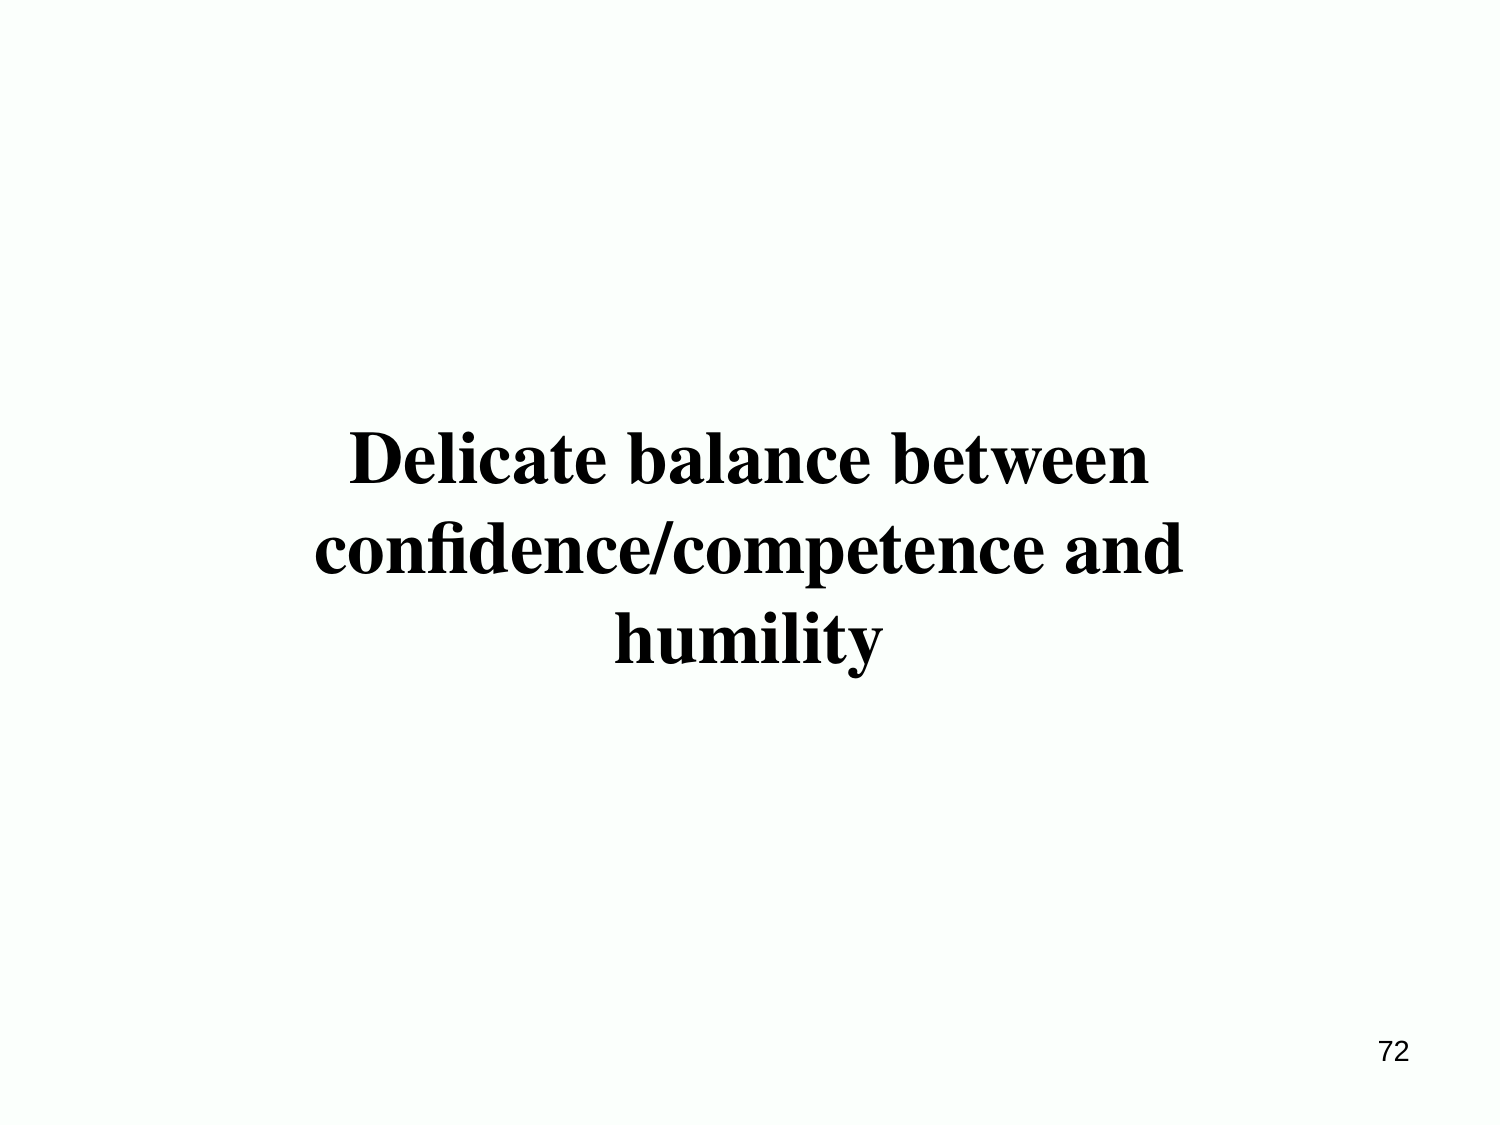

# Delicate balance between confidence/competence and humility
72